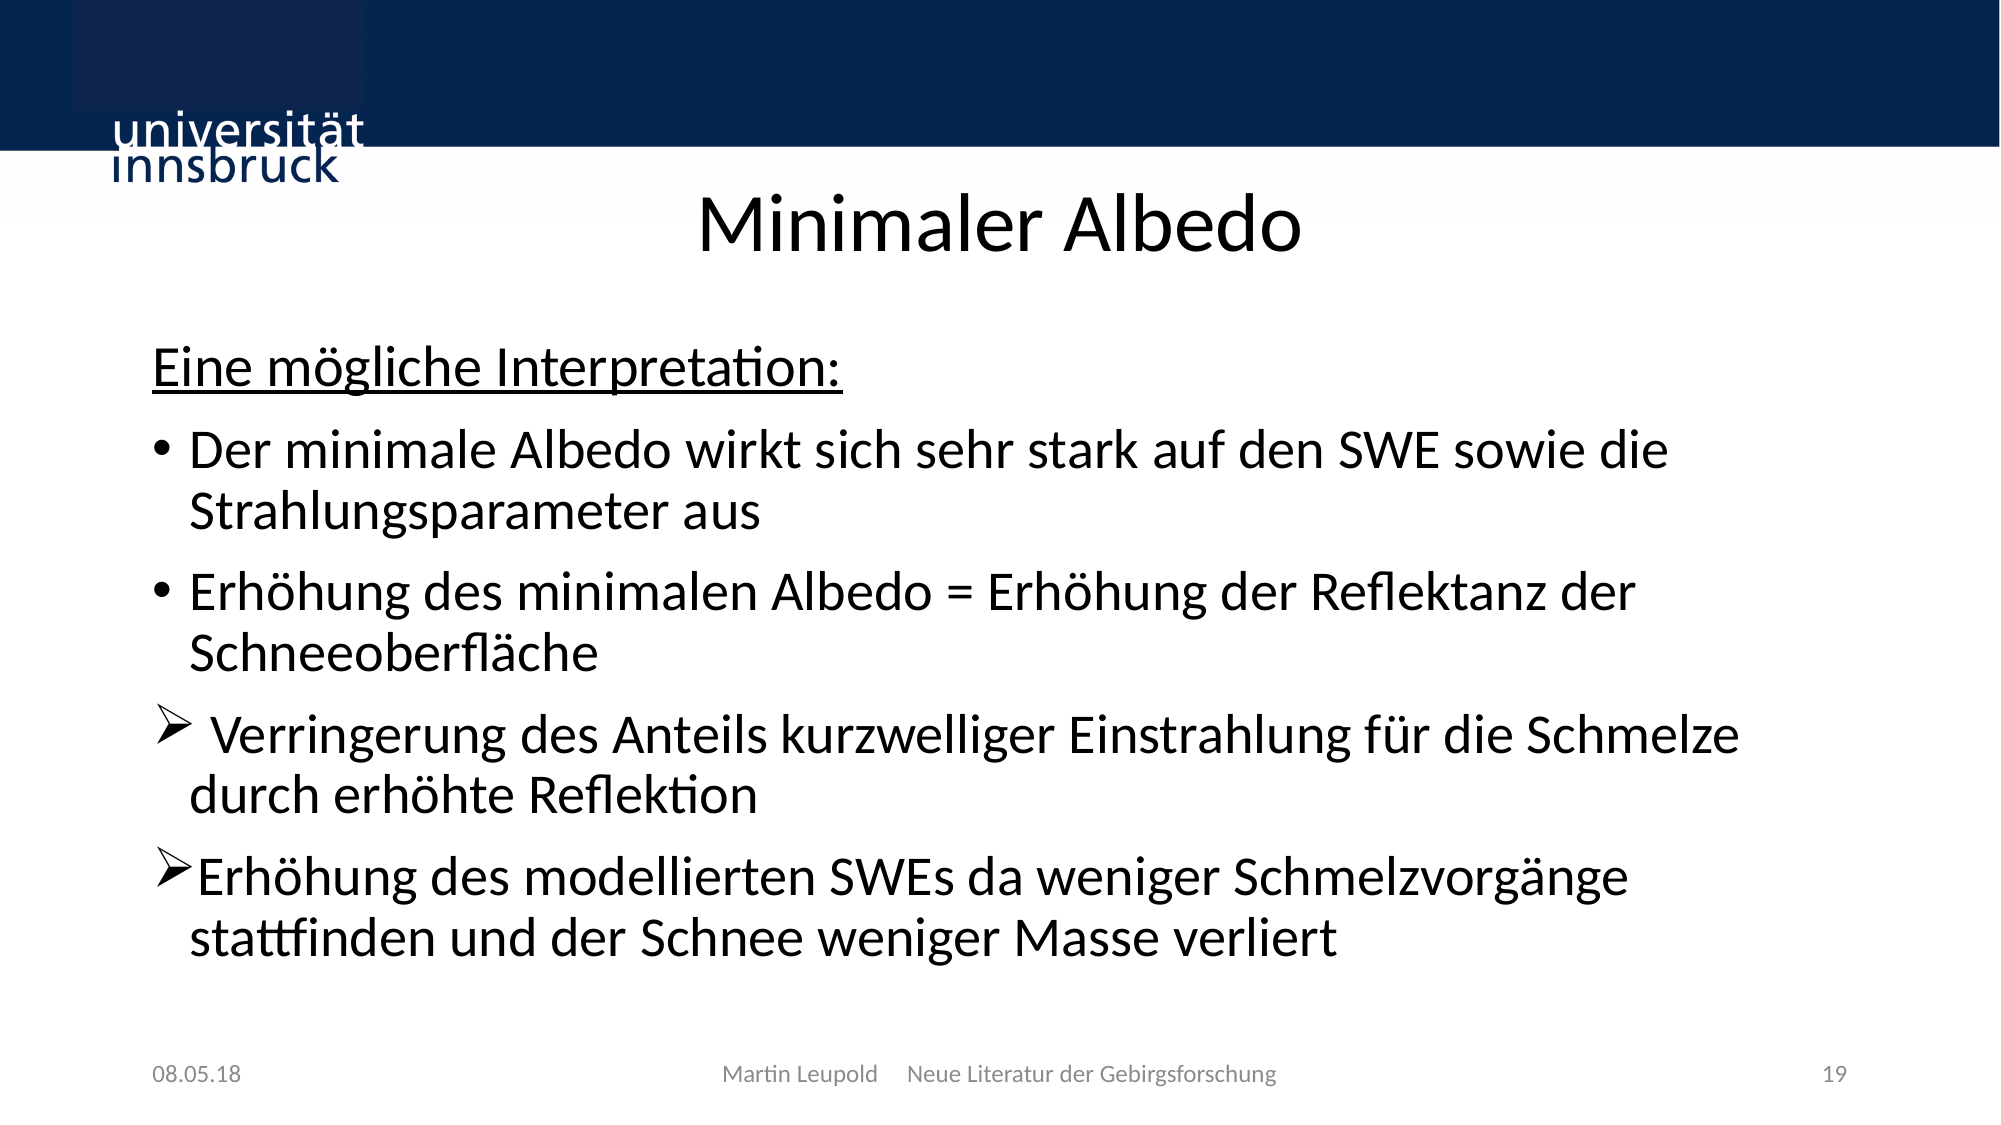

# Minimaler Albedo
Eine mögliche Interpretation:
Der minimale Albedo wirkt sich sehr stark auf den SWE sowie die  Strahlungsparameter aus
Erhöhung des minimalen Albedo = Erhöhung der Reflektanz der Schneeoberfläche
 Verringerung des Anteils kurzwelliger Einstrahlung für die Schmelze durch erhöhte Reflektion
Erhöhung des modellierten SWEs da weniger Schmelzvorgänge stattfinden und der Schnee weniger Masse verliert

08.05.18
Martin Leupold     Neue Literatur der Gebirgsforschung
19